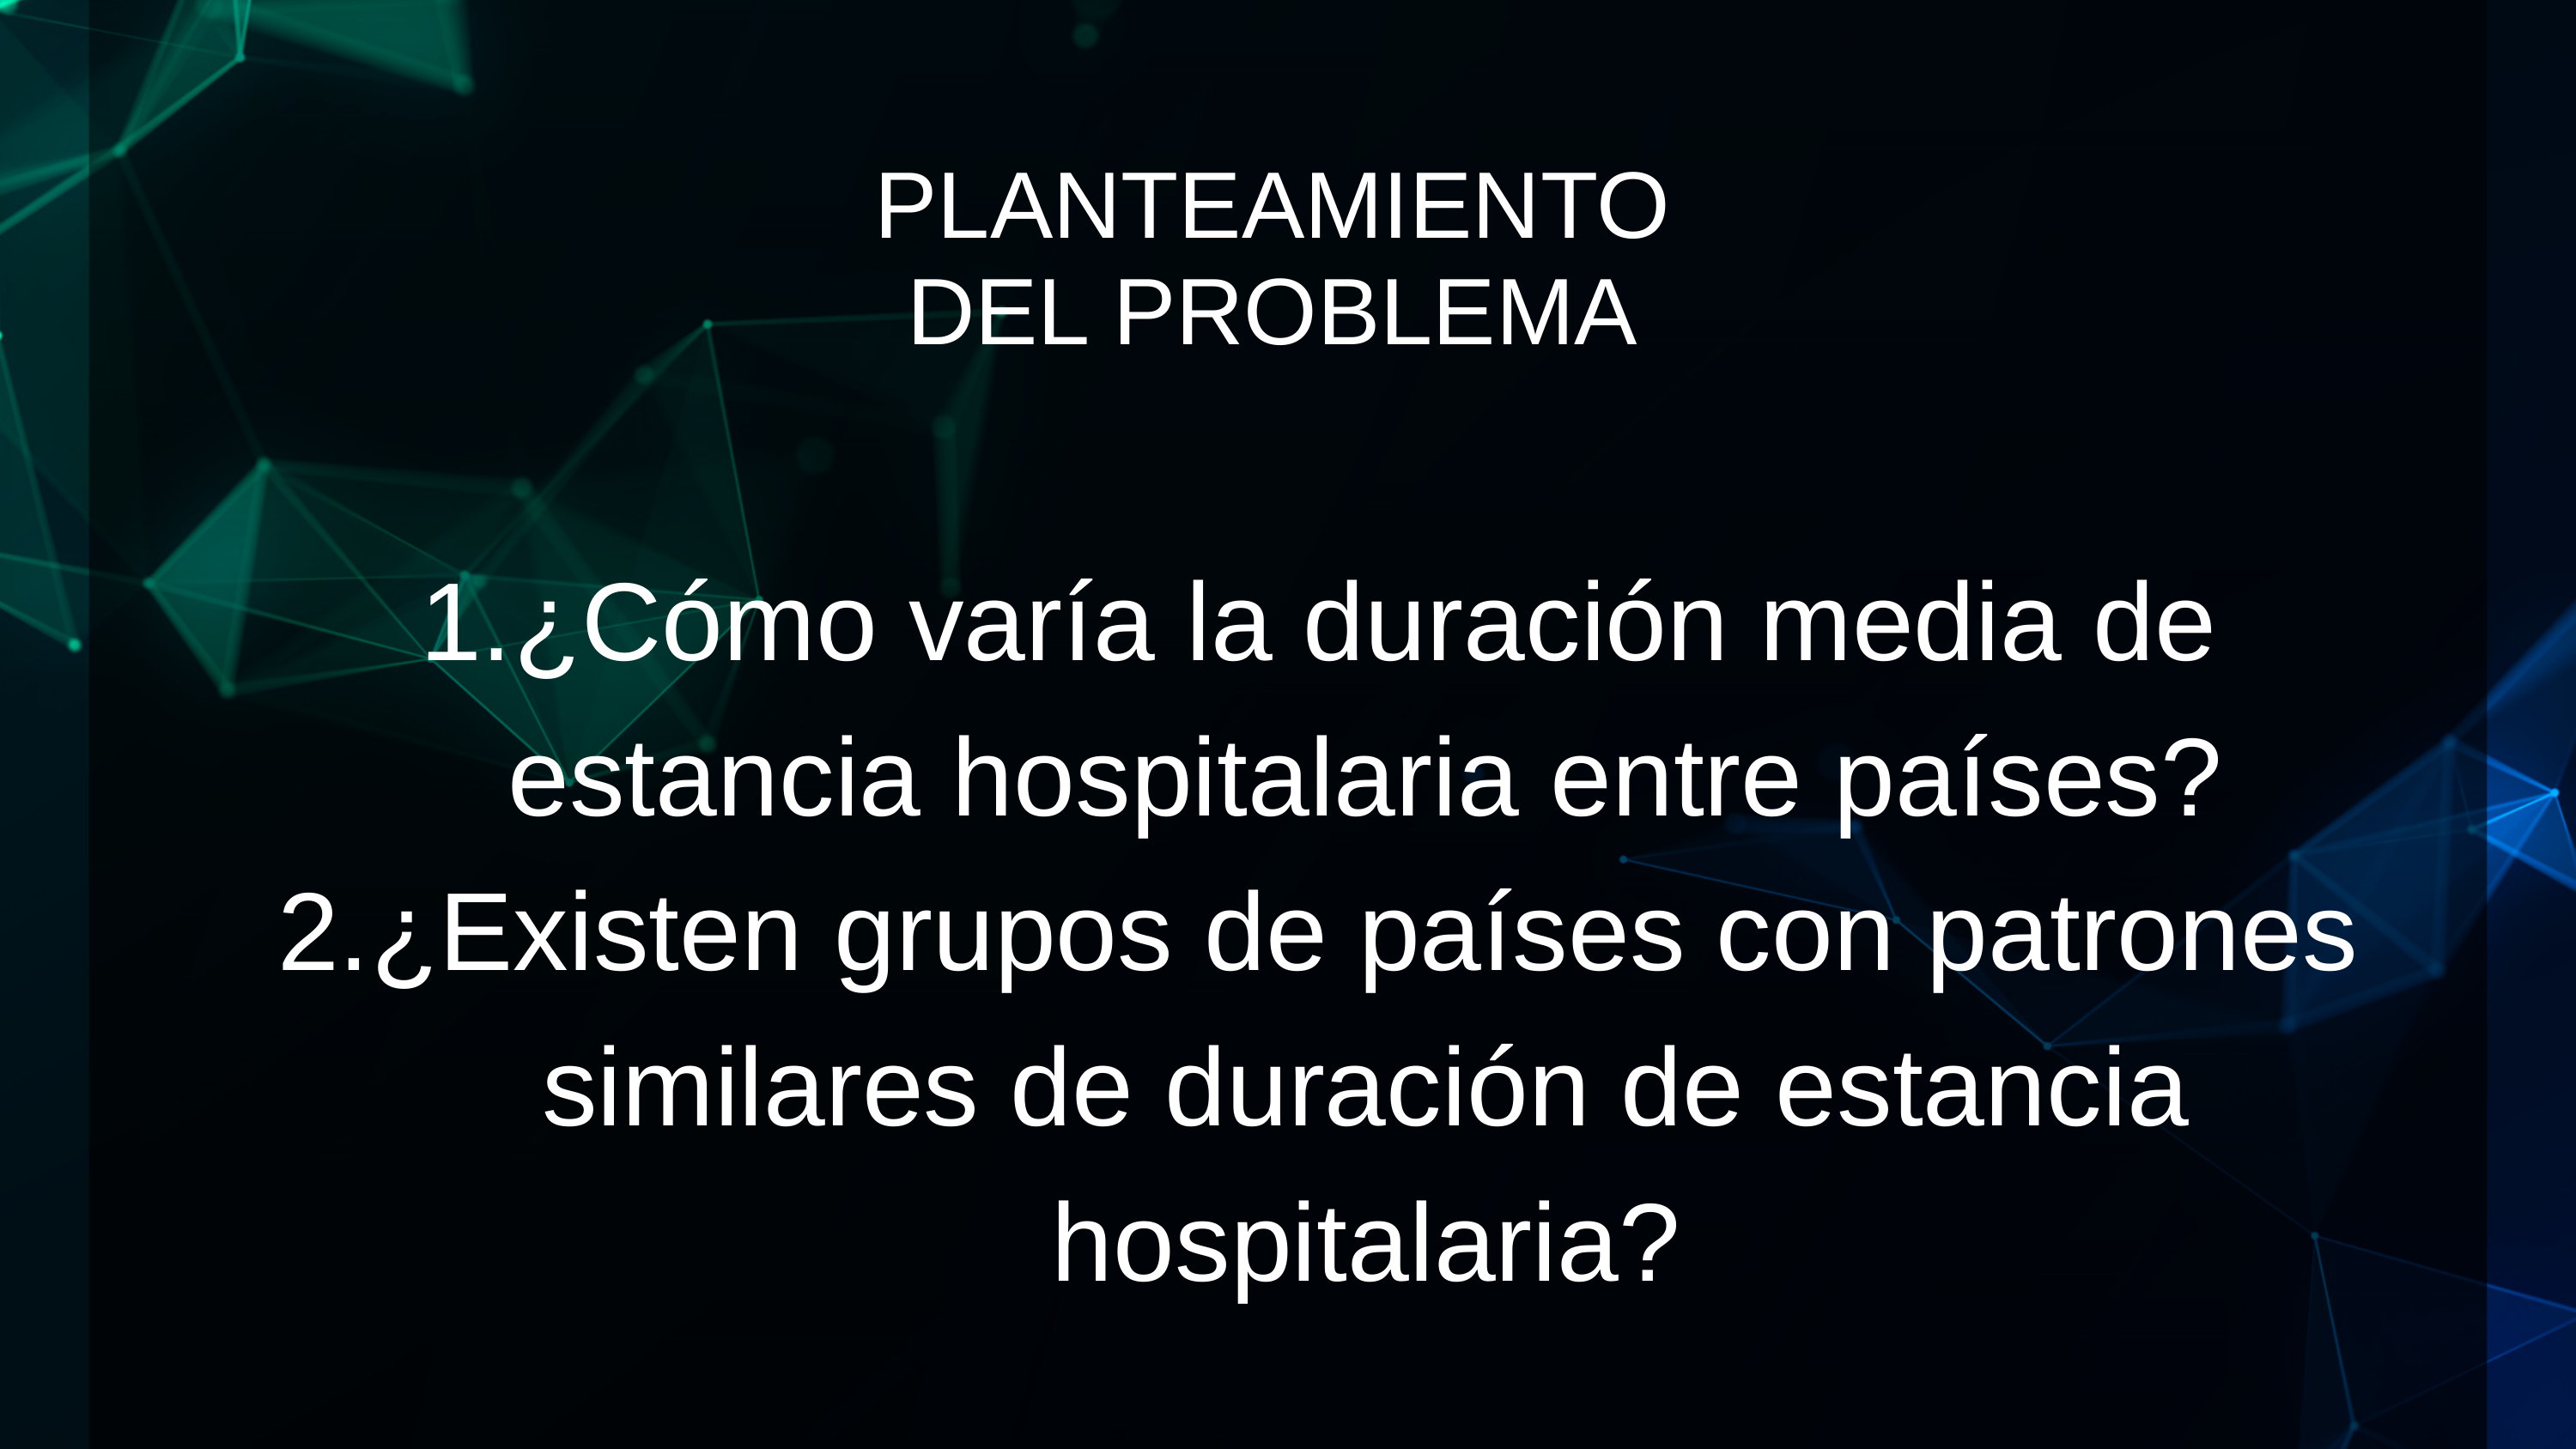

PLANTEAMIENTO DEL PROBLEMA
¿Cómo varía la duración media de estancia hospitalaria entre países?
¿Existen grupos de países con patrones similares de duración de estancia hospitalaria?